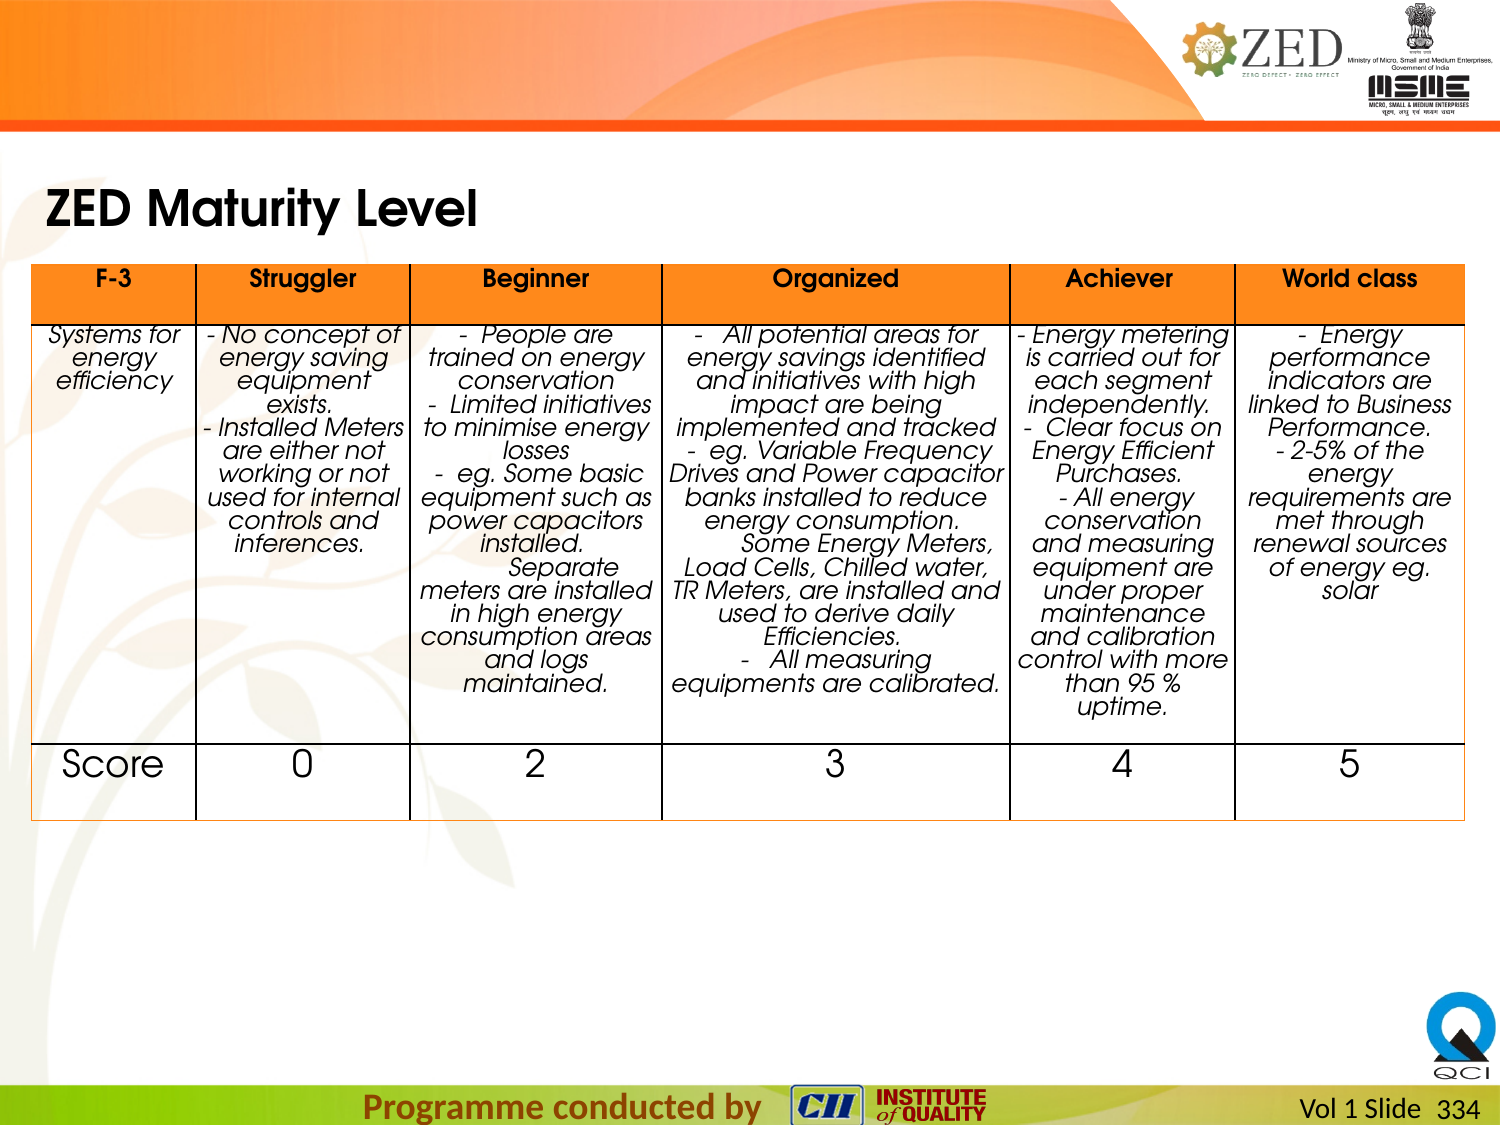

ZED Maturity Level
| F-3 | Struggler | Beginner | Organized | Achiever | World class |
| --- | --- | --- | --- | --- | --- |
| Systems for energy efficiency | - No concept of energy saving equipment exists. - Installed Meters are either not working or not used for internal controls and inferences. | - People are trained on energy conservation - Limited initiatives to minimise energy losses - eg. Some basic equipment such as power capacitors installed. Separate meters are installed in high energy consumption areas and logs maintained. | -   All potential areas for energy savings identified and initiatives with high impact are being implemented and tracked - eg. Variable Frequency Drives and Power capacitor banks installed to reduce energy consumption. Some Energy Meters, Load Cells, Chilled water, TR Meters, are installed and used to derive daily Efficiencies. -   All measuring equipments are calibrated. | - Energy metering is carried out for each segment independently. -  Clear focus on Energy Efficient Purchases. - All energy conservation and measuring equipment are under proper maintenance and calibration control with more than 95 % uptime. | -  Energy performance indicators are linked to Business Performance. - 2-5% of the energy requirements are met through renewal sources of energy eg. solar |
| Score | 0 | 2 | 3 | 4 | 5 |